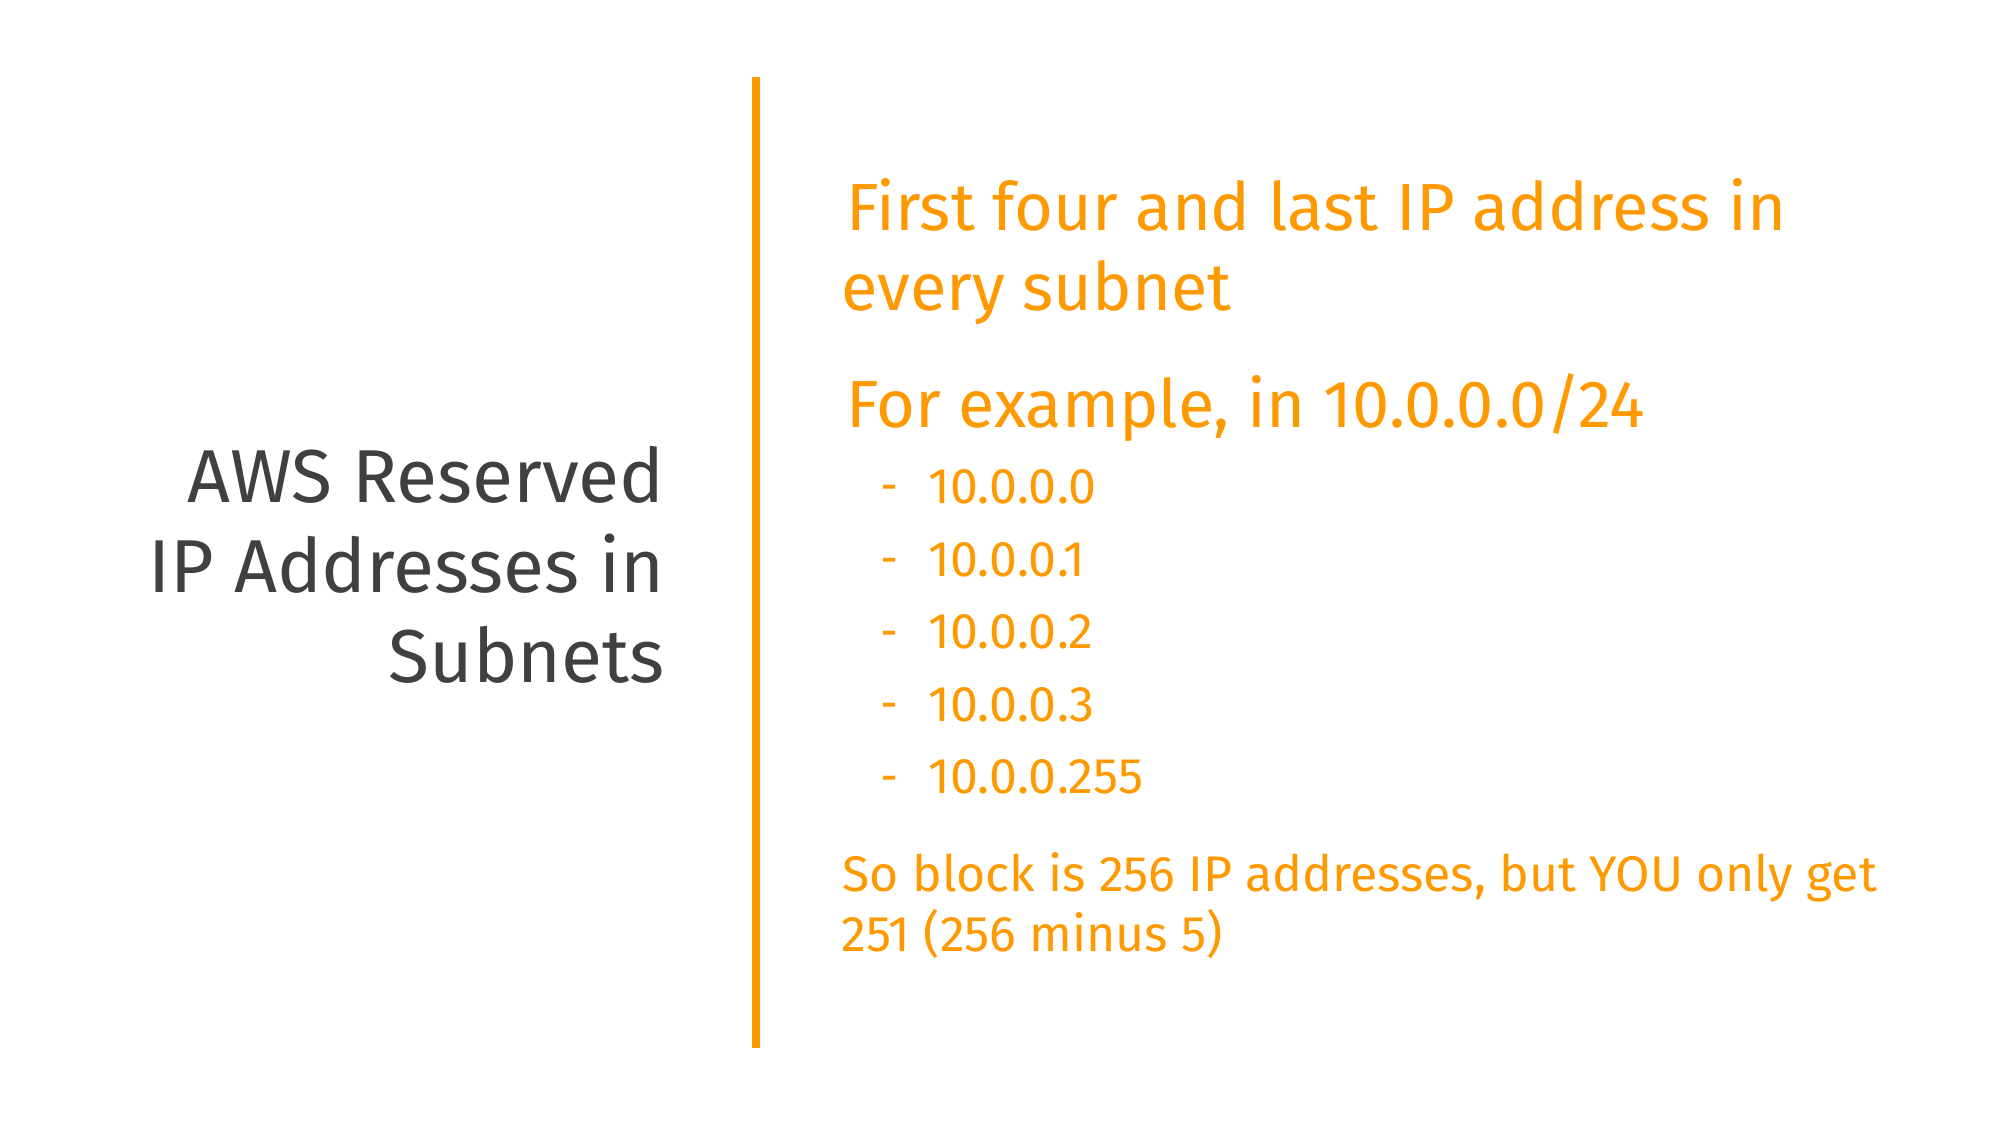

AWS Reserved IP Addresses in Subnets
First four and last IP address in
every subnet
For example, in 10.0.0.0/24
10.0.0.0
10.0.0.1
10.0.0.2
10.0.0.3
10.0.0.255
So block is 256 IP addresses, but YOU only get 251 (256 minus 5)